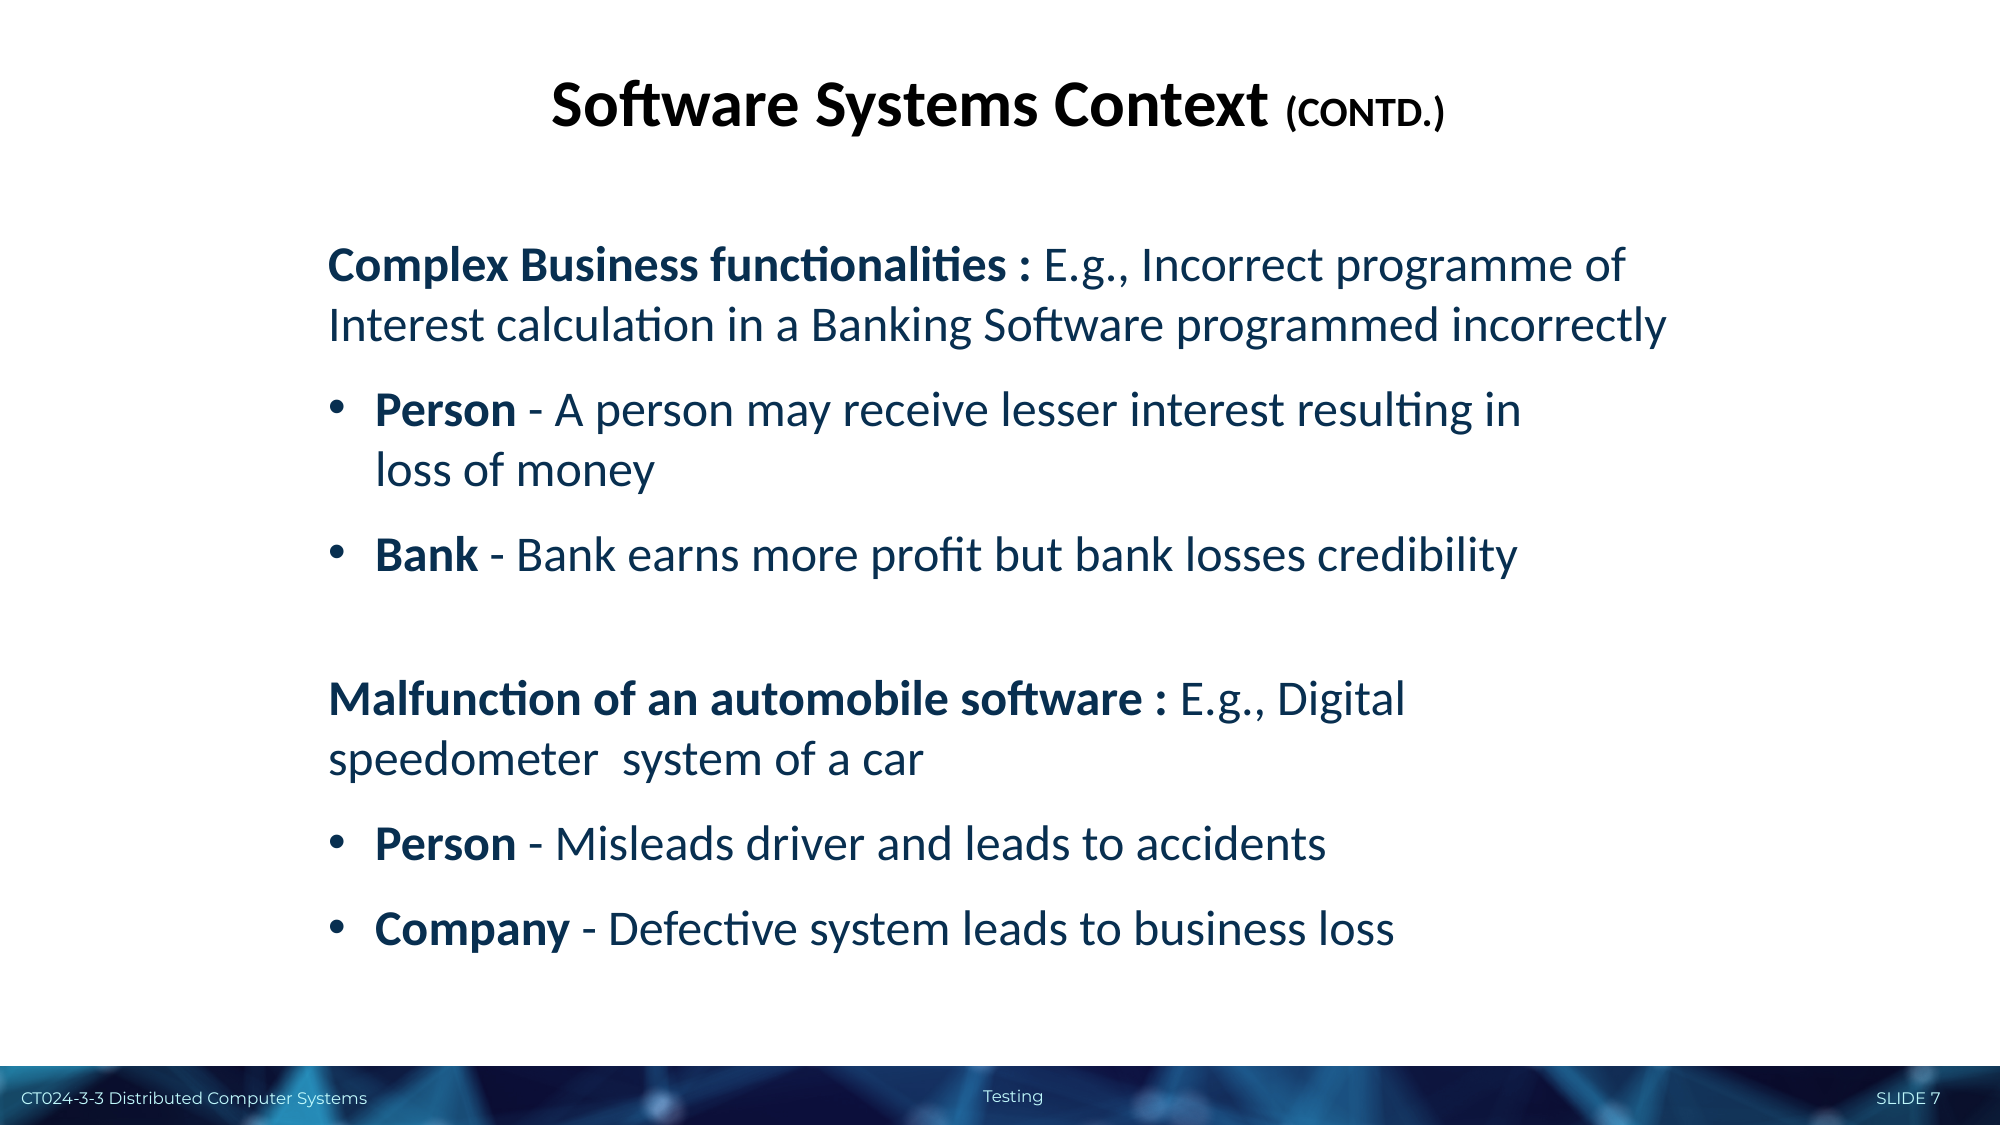

Software Systems Context (CONTD.)
Complex Business functionalities : E.g., Incorrect programme of Interest calculation in a Banking Software programmed incorrectly
Person - A person may receive lesser interest resulting in
loss of money
Bank - Bank earns more profit but bank losses credibility
Malfunction of an automobile software : E.g., Digital speedometer  system of a car
Person - Misleads driver and leads to accidents
Company - Defective system leads to business loss